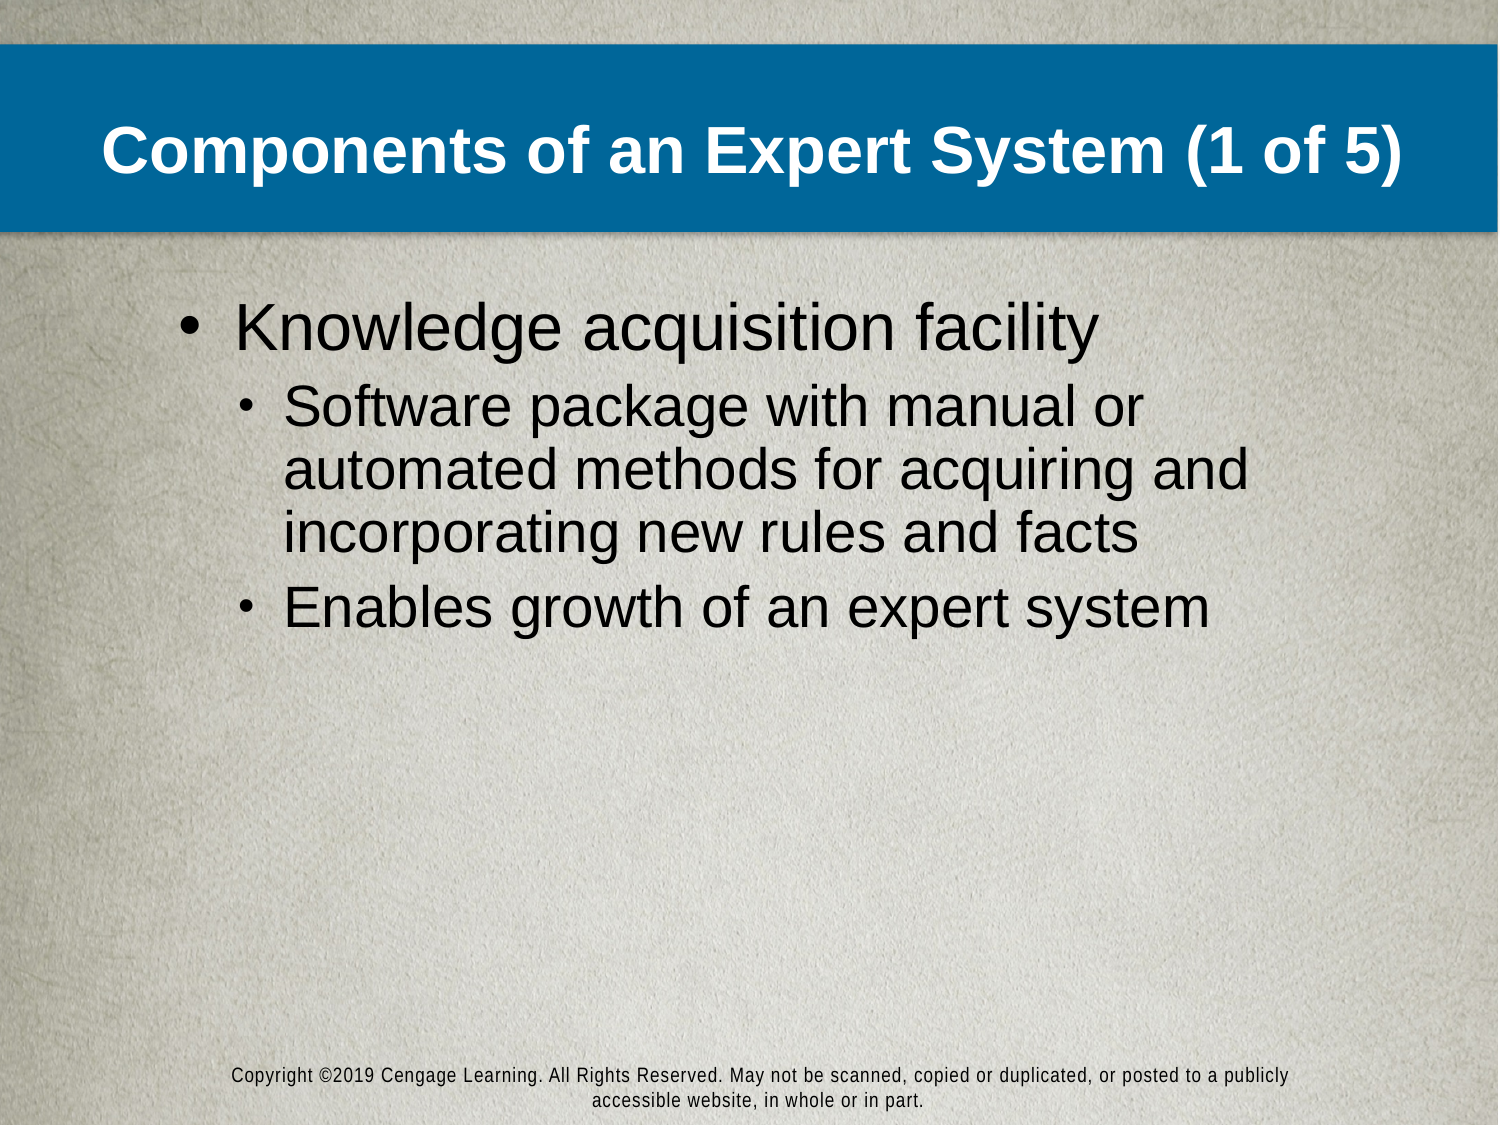

# Components of an Expert System (1 of 5)
Knowledge acquisition facility
Software package with manual or automated methods for acquiring and incorporating new rules and facts
Enables growth of an expert system